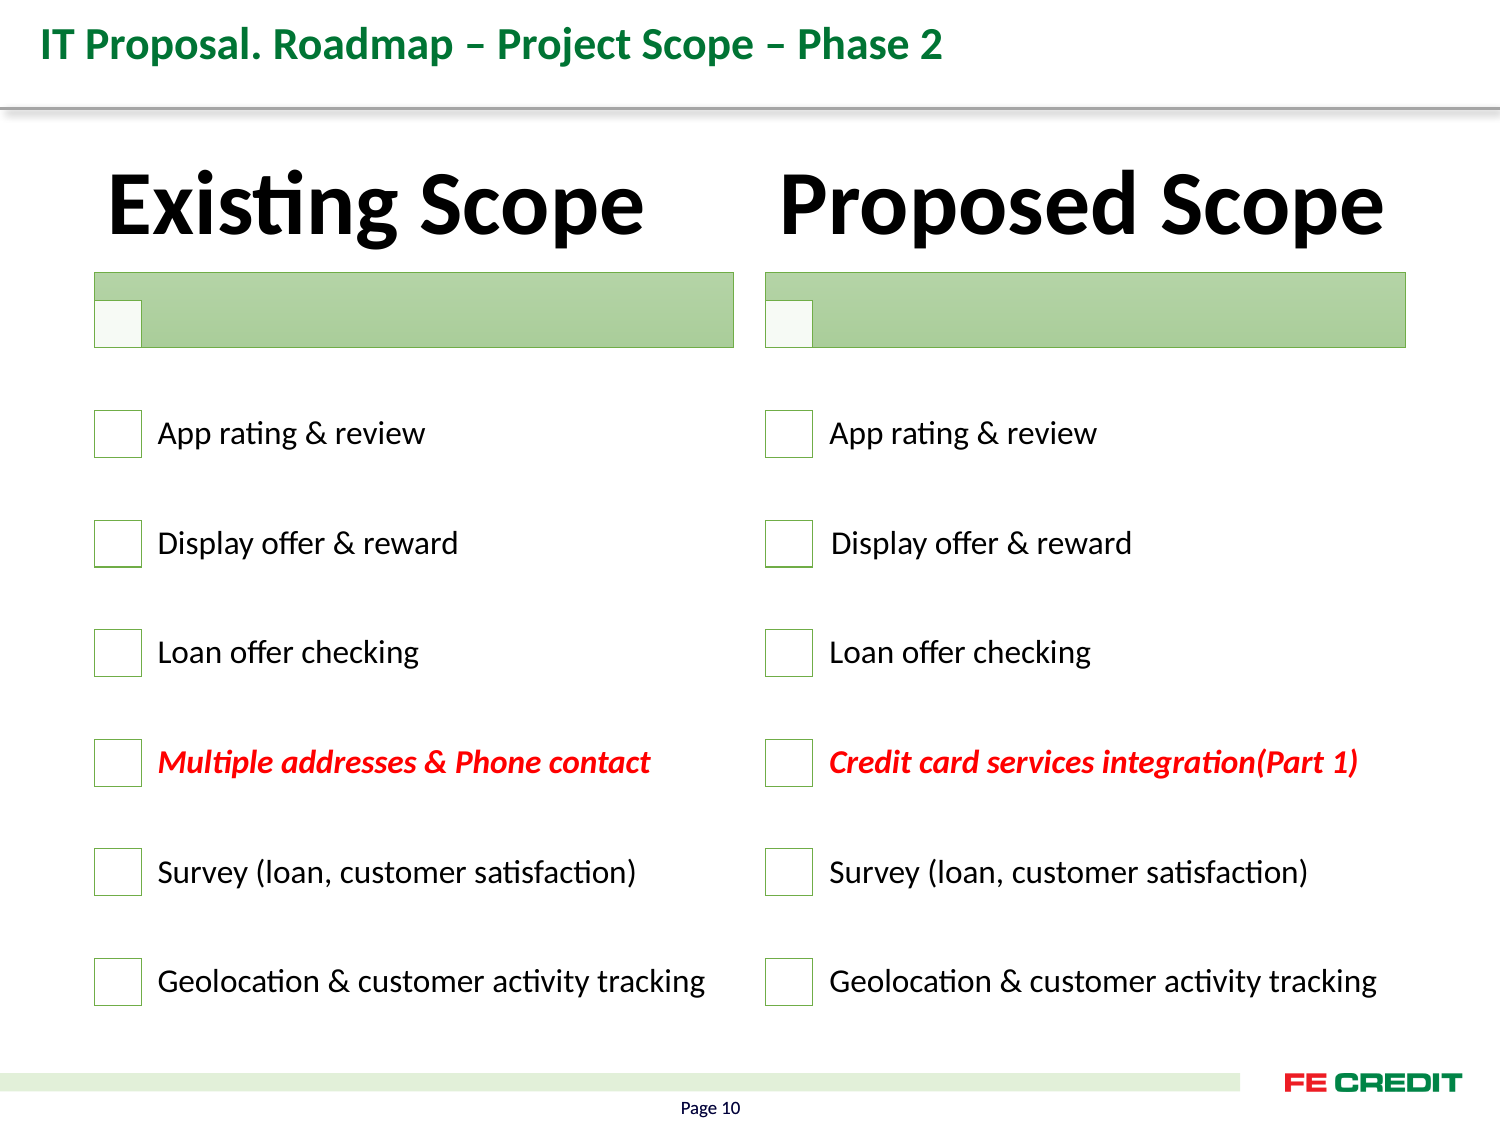

# IT Proposal. Roadmap – Project Scope – Phase 2
Existing Scope
App rating & review
Display offer & reward
Loan offer checking
Multiple addresses & Phone contact
Survey (loan, customer satisfaction)
Geolocation & customer activity tracking
Proposed Scope
App rating & review
Display offer & reward
Loan offer checking
Credit card services integration(Part 1)
Survey (loan, customer satisfaction)
Geolocation & customer activity tracking
Page 10
Page 10